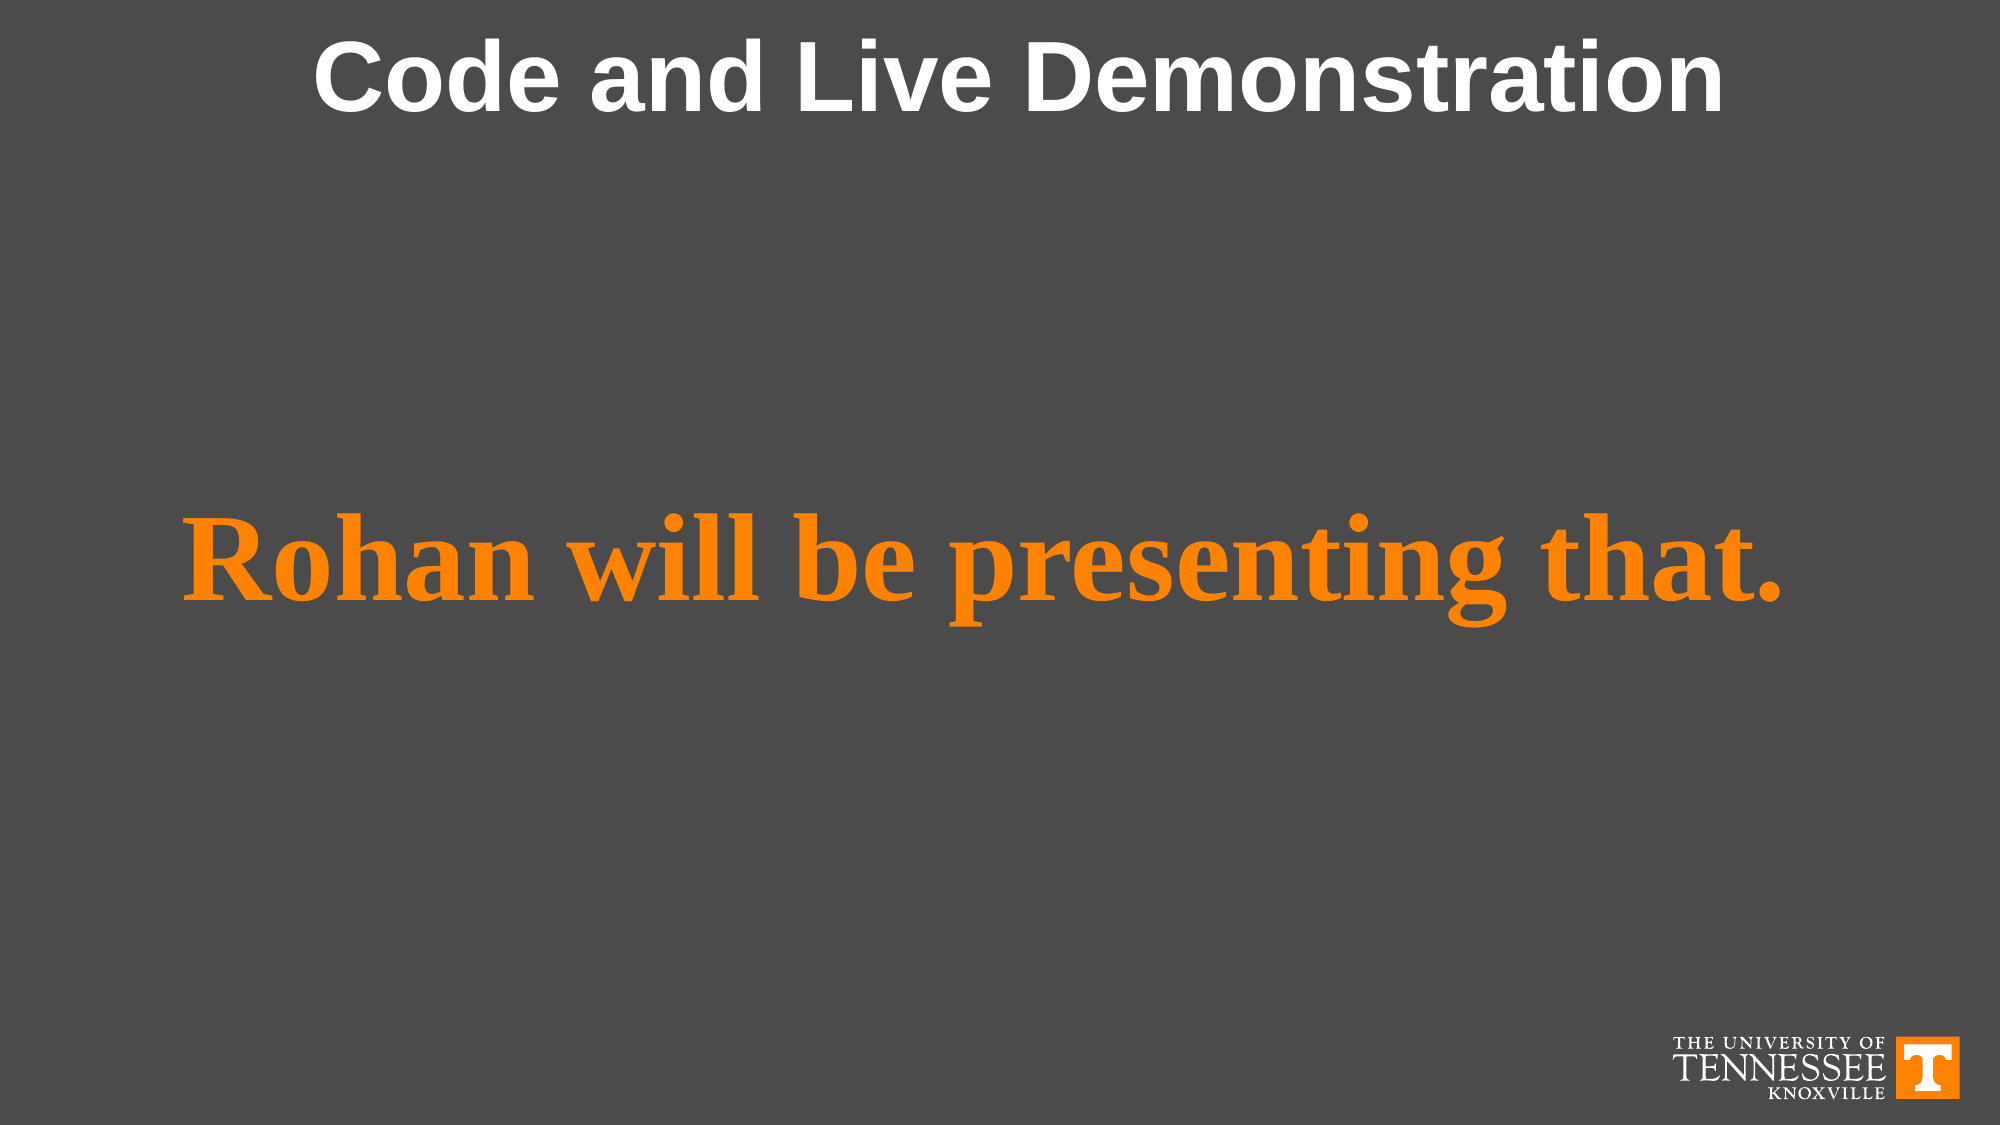

DNN

Data

Training
# Code and Live Demonstration
Training the model with the appropriate Loss function.
We need the dataset to train the DNN.
Features
Labels
Deep Neural Network Architecture for Model training.
Rohan will be presenting that.

5/14/24